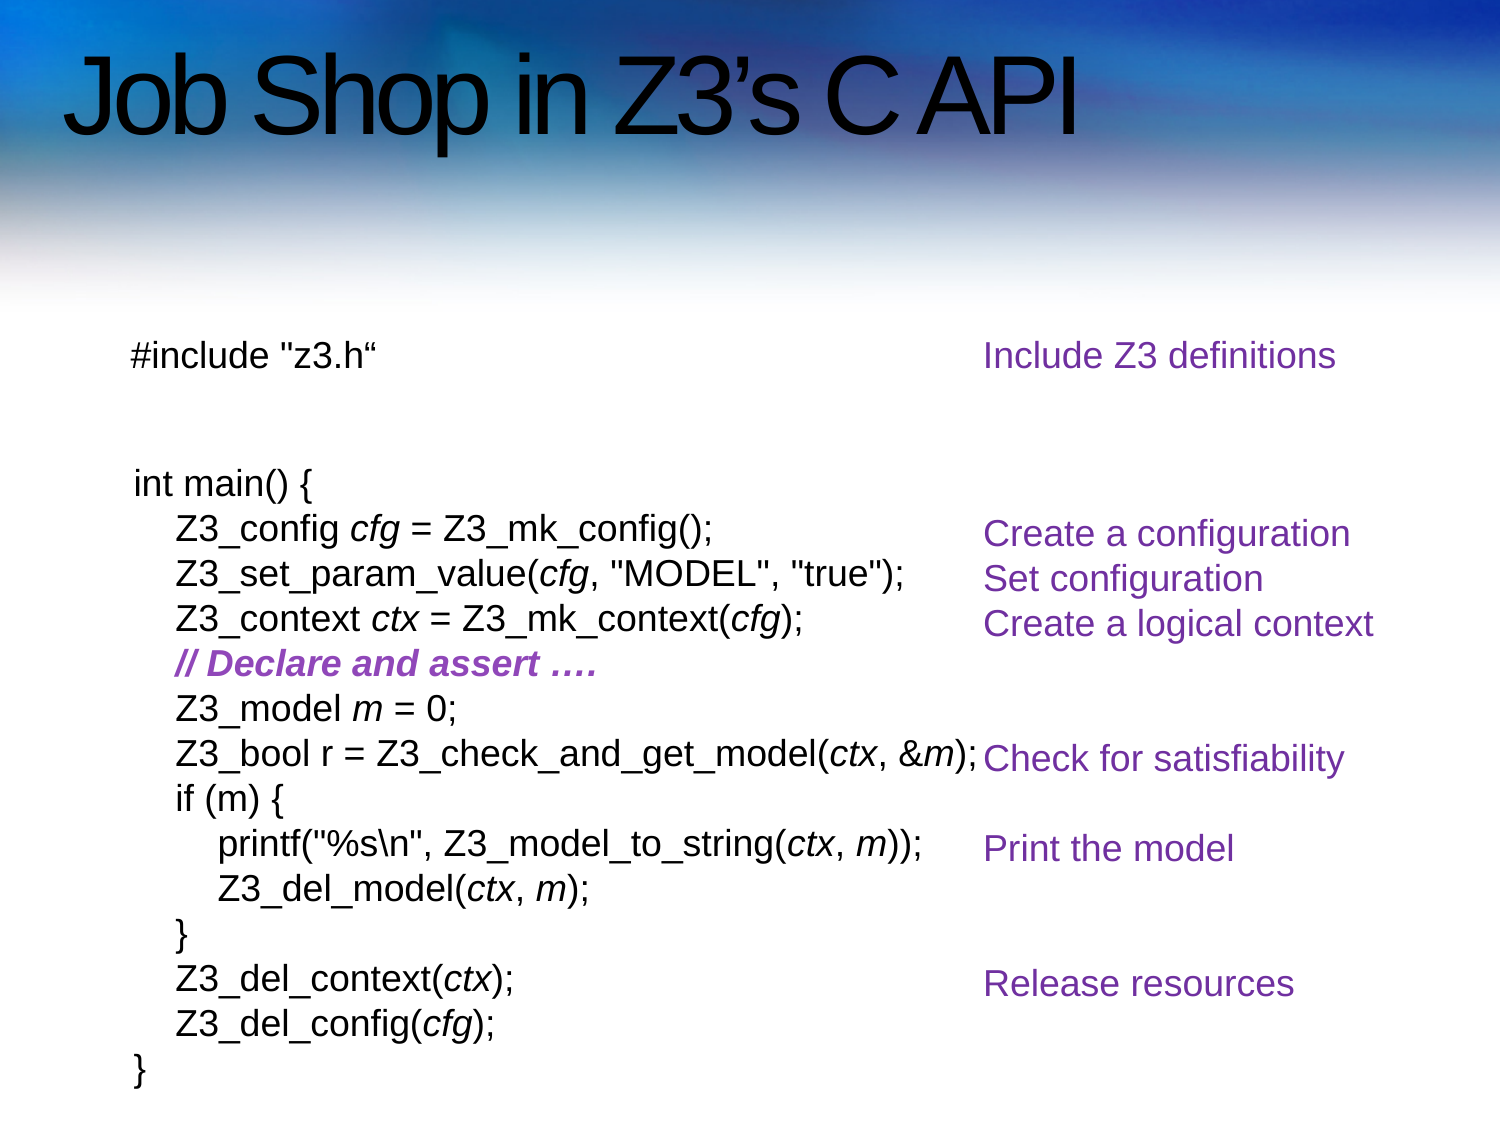

# Job Shop in Z3’s C API
#include "z3.h“

Include Z3 definitions
int main() {
    Z3_config cfg = Z3_mk_config();
    Z3_set_param_value(cfg, "MODEL", "true");
    Z3_context ctx = Z3_mk_context(cfg);
    // Declare and assert ….
    Z3_model m = 0;
    Z3_bool r = Z3_check_and_get_model(ctx, &m);
    if (m) {
        printf("%s\n", Z3_model_to_string(ctx, m));
        Z3_del_model(ctx, m);
    }
    Z3_del_context(ctx);
    Z3_del_config(cfg);
}
Create a configuration
Set configuration
Create a logical context

Check for satisfiability

Print the model

Release resources

SMT@Microsoft